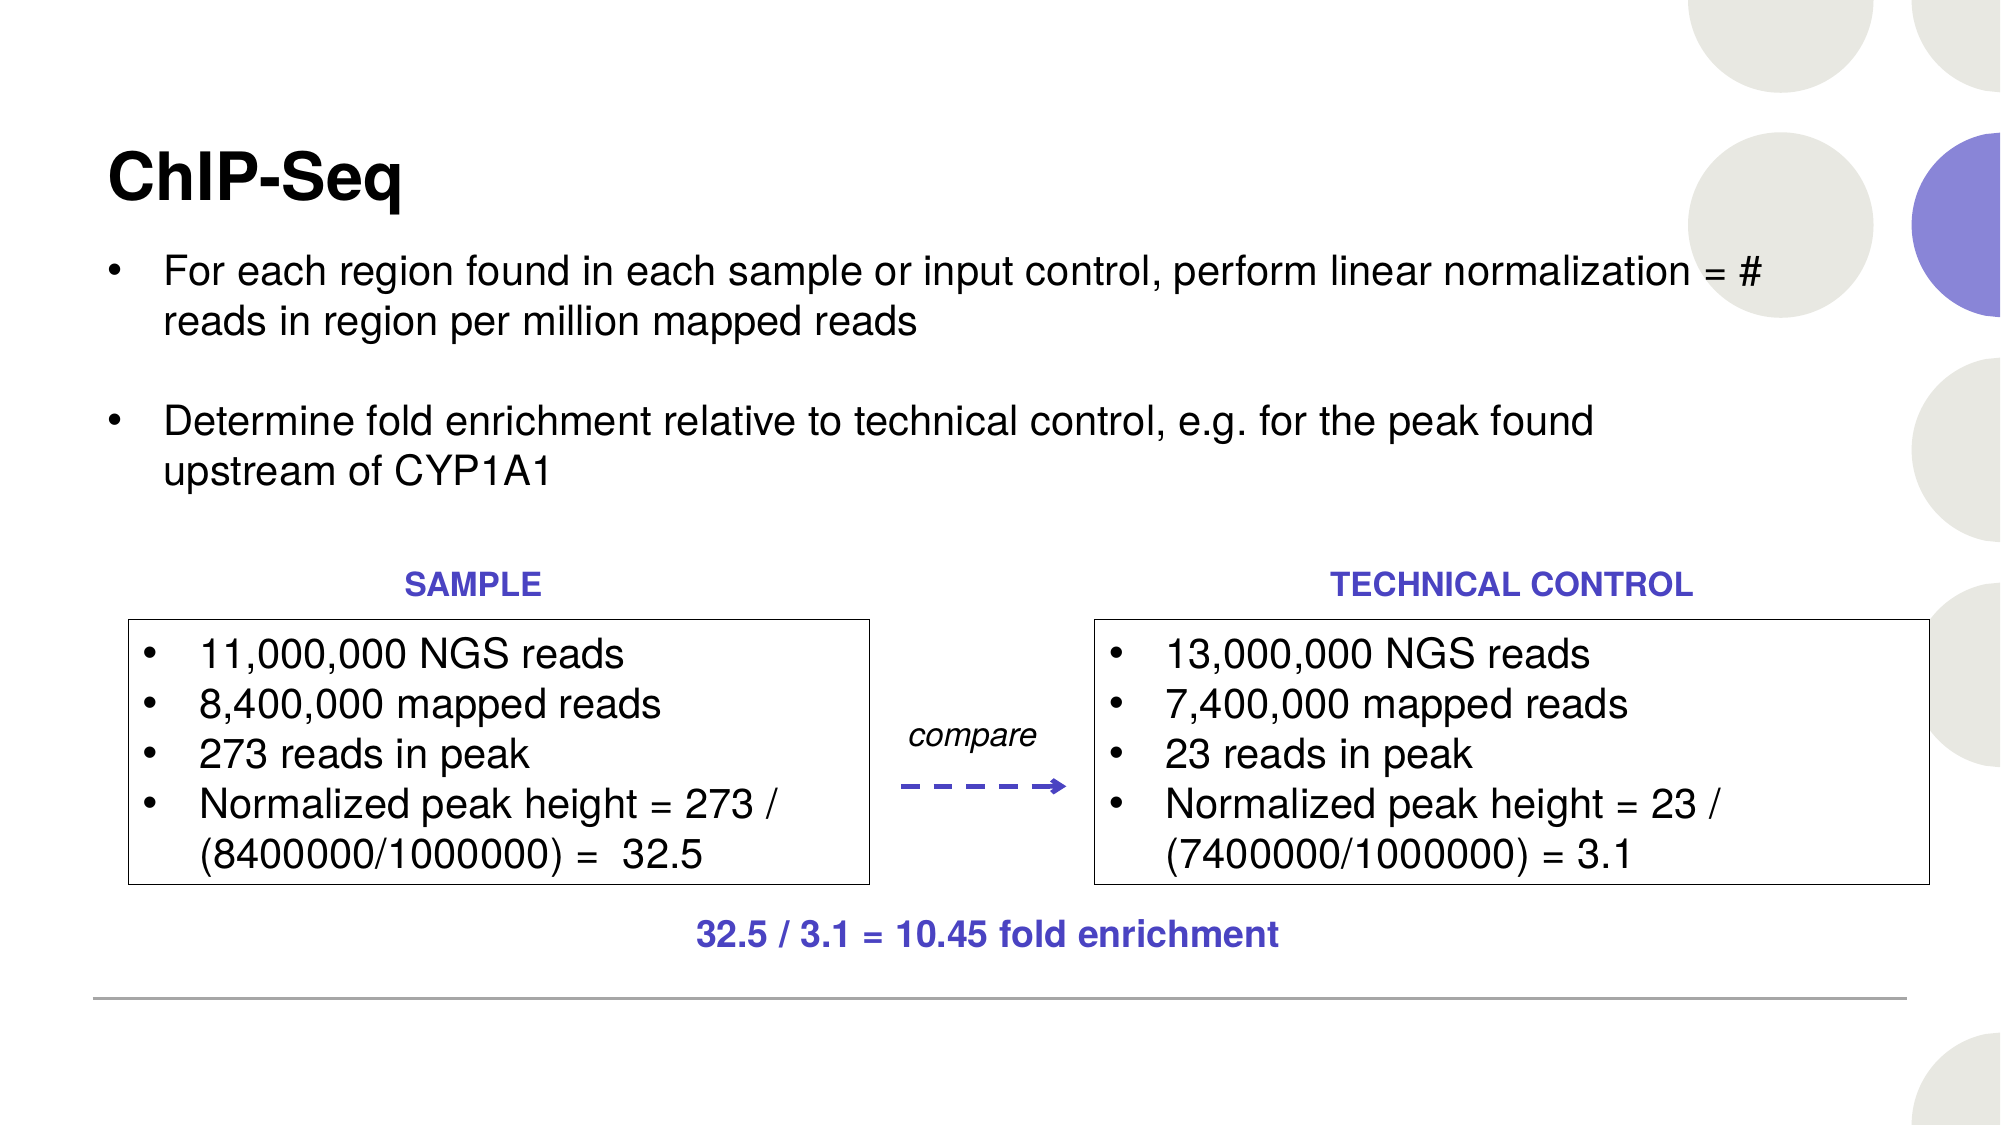

# ChIP-Seq
For each region found in each sample or input control, perform linear normalization = # reads in region per million mapped reads

Determine fold enrichment relative to technical control, e.g. for the peak found upstream of CYP1A1
SAMPLE
TECHNICAL CONTROL
11,000,000 NGS reads
8,400,000 mapped reads
273 reads in peak
Normalized peak height = 273 / (8400000/1000000) =  32.5
13,000,000 NGS reads
7,400,000 mapped reads
23 reads in peak
Normalized peak height = 23 / (7400000/1000000) = 3.1
compare
32.5 / 3.1 = 10.45 fold enrichment